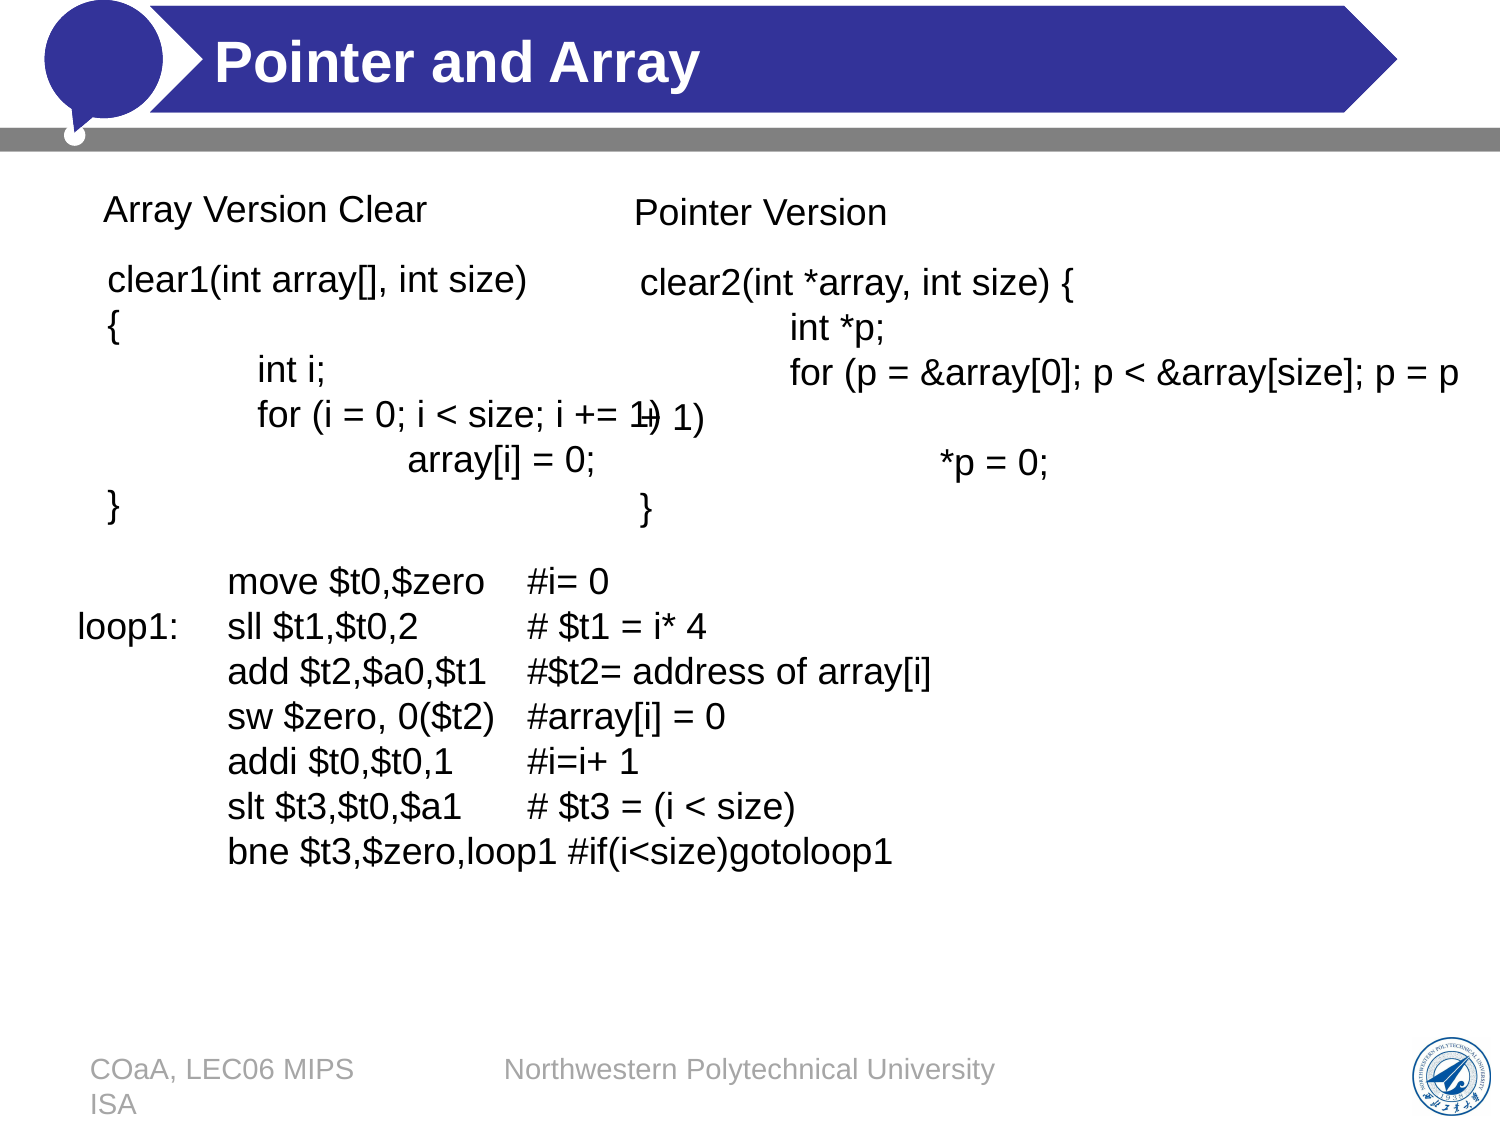

# Pointer and Array

Array Version Clear
Pointer Version
clear1(int array[], int size)
{
	int i;
	for (i = 0; i < size; i += 1)
		array[i] = 0;
}
clear2(int *array, int size) {
	int *p;
	for (p = &array[0]; p < &array[size]; p = p + 1)
		*p = 0;
}
	move $t0,$zero	#i= 0
loop1: 	sll $t1,$t0,2	# $t1 = i* 4
	add $t2,$a0,$t1	#$t2= address of array[i]
	sw $zero, 0($t2) 	#array[i] = 0
	addi $t0,$t0,1 	#i=i+ 1
	slt $t3,$t0,$a1	# $t3 = (i < size)
	bne $t3,$zero,loop1 #if(i<size)gotoloop1
COaA, LEC06 MIPS ISA
Northwestern Polytechnical University
44